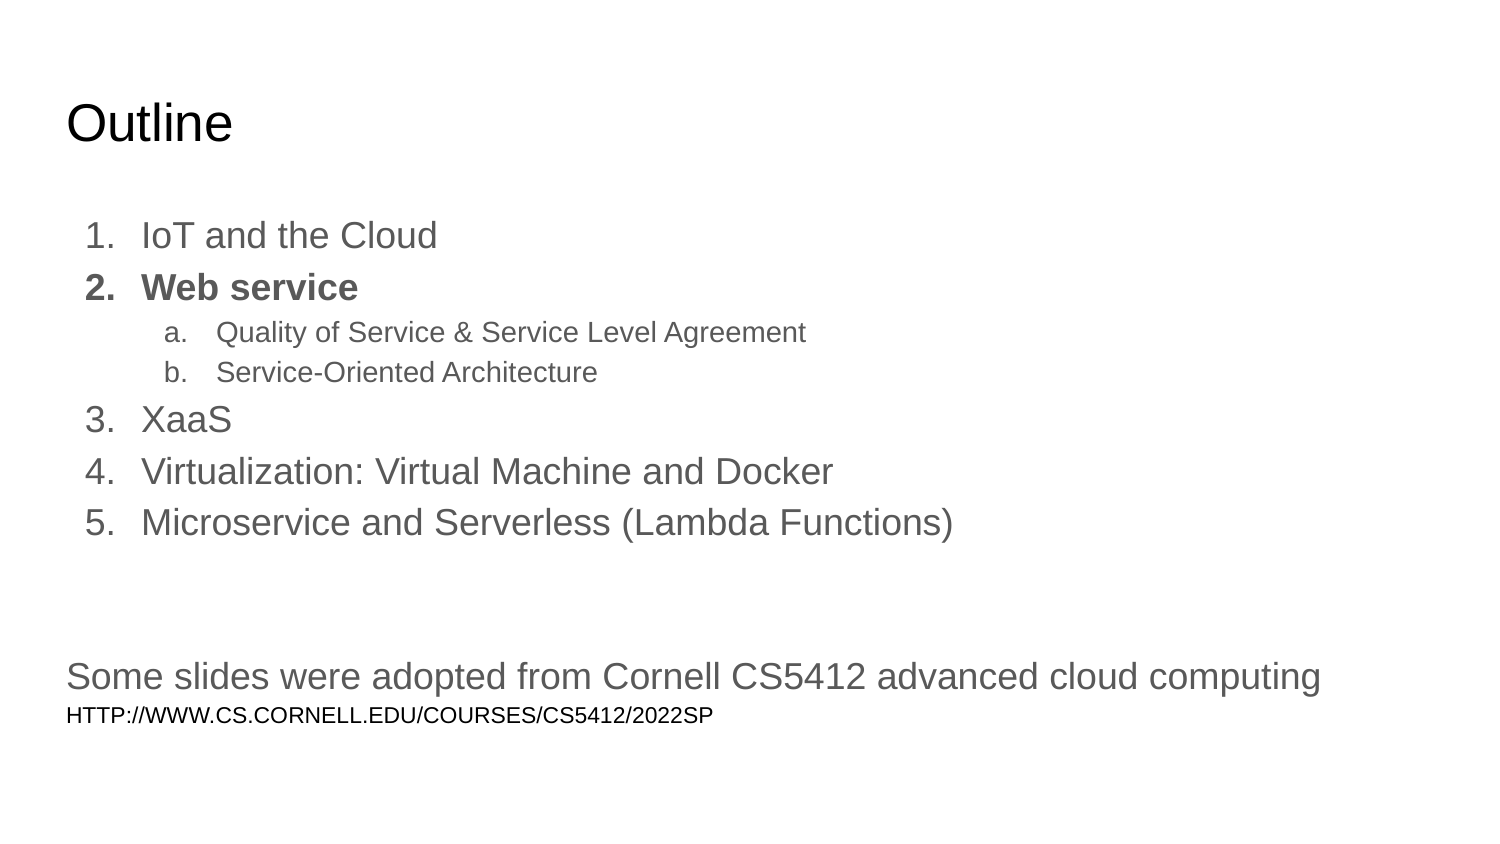

# Outline
IoT and the Cloud
Web service
Quality of Service & Service Level Agreement
Service-Oriented Architecture
XaaS
Virtualization: Virtual Machine and Docker
Microservice and Serverless (Lambda Functions)

Some slides were adopted from Cornell CS5412 advanced cloud computing  HTTP://WWW.CS.CORNELL.EDU/COURSES/CS5412/2022SP